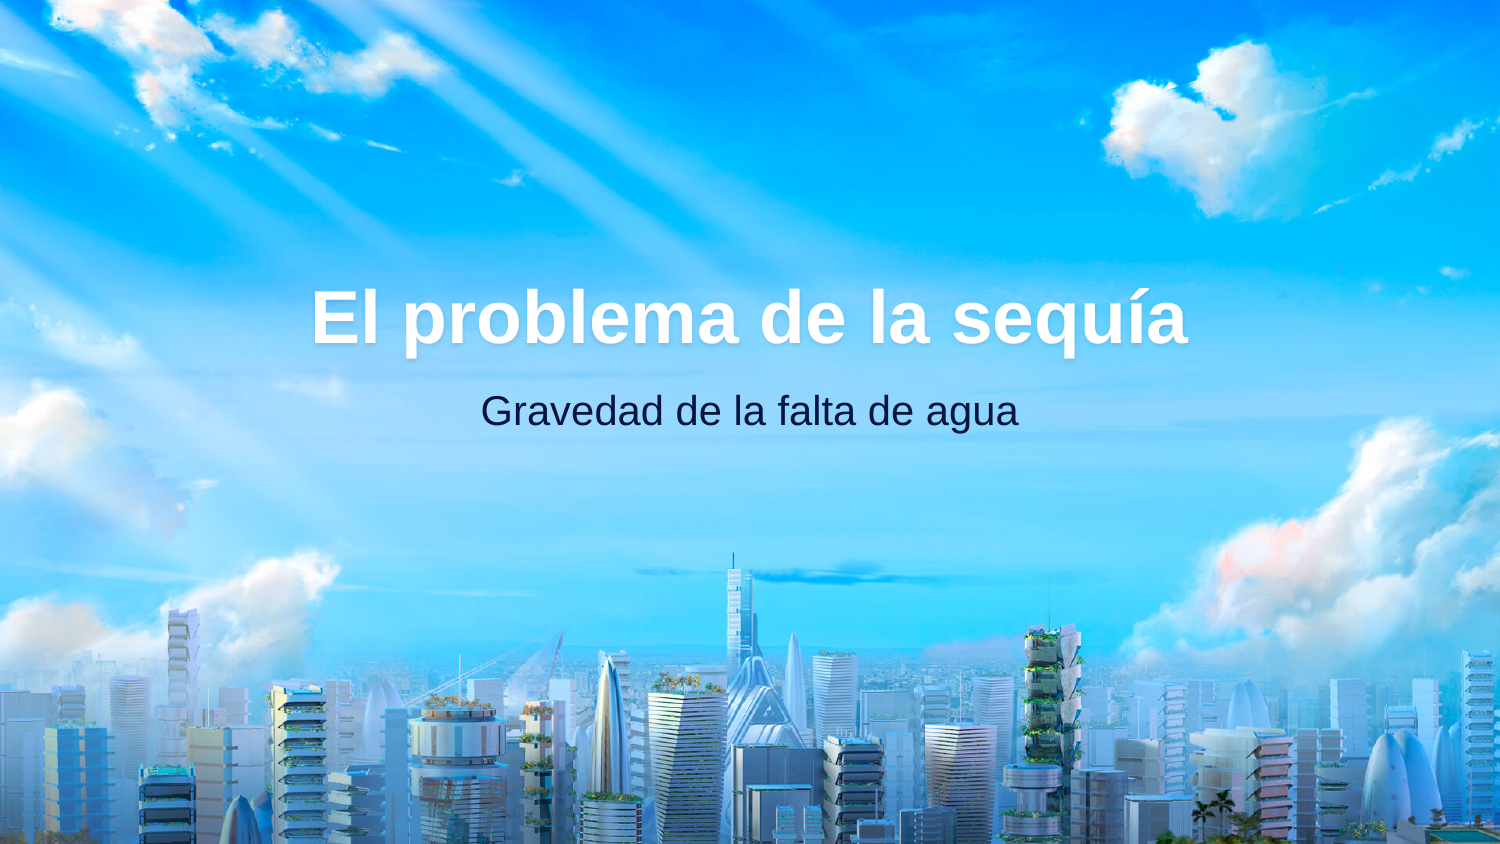

# El problema de la sequía
Gravedad de la falta de agua